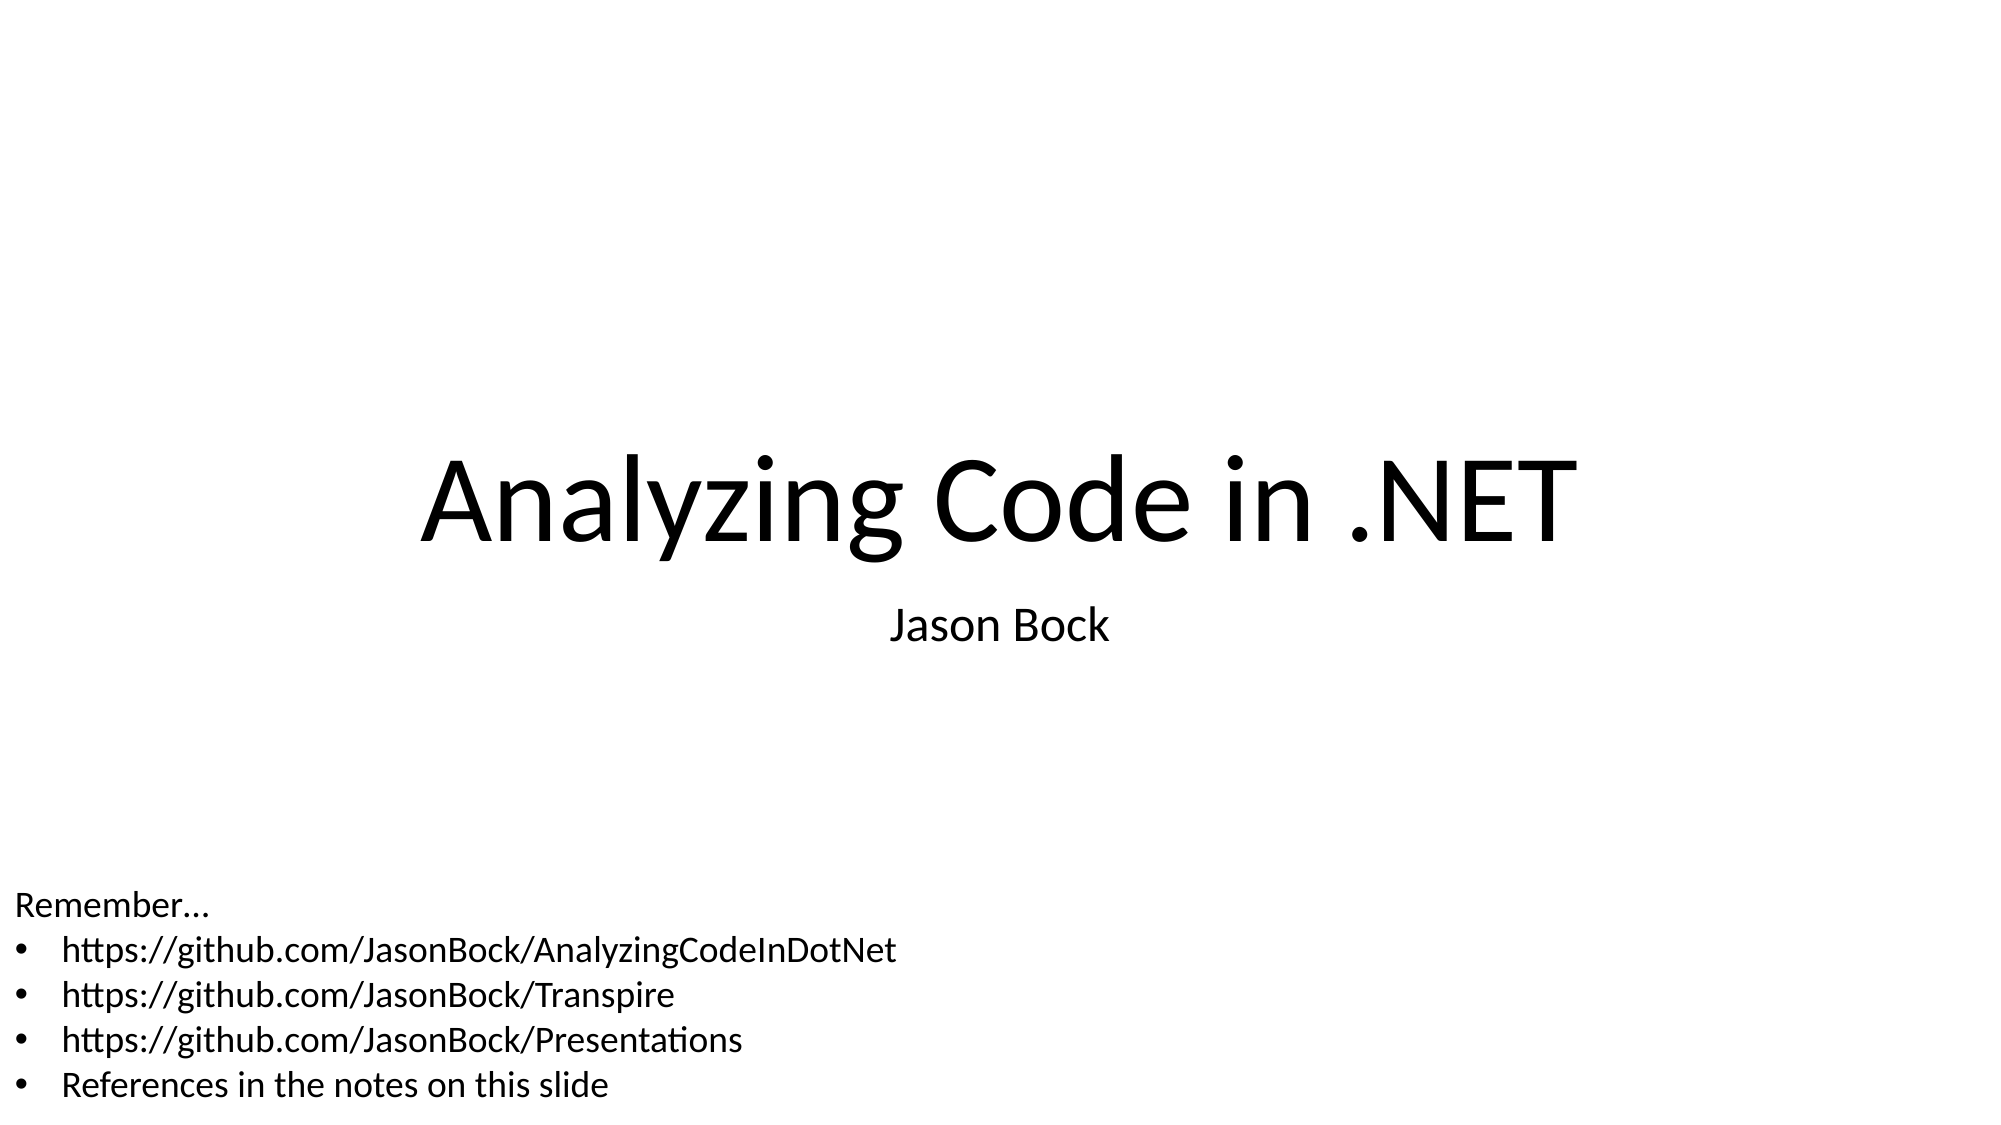

# Analyzing Code in .NET
Jason Bock
Remember…
https://github.com/JasonBock/AnalyzingCodeInDotNet
https://github.com/JasonBock/Transpire
https://github.com/JasonBock/Presentations
References in the notes on this slide